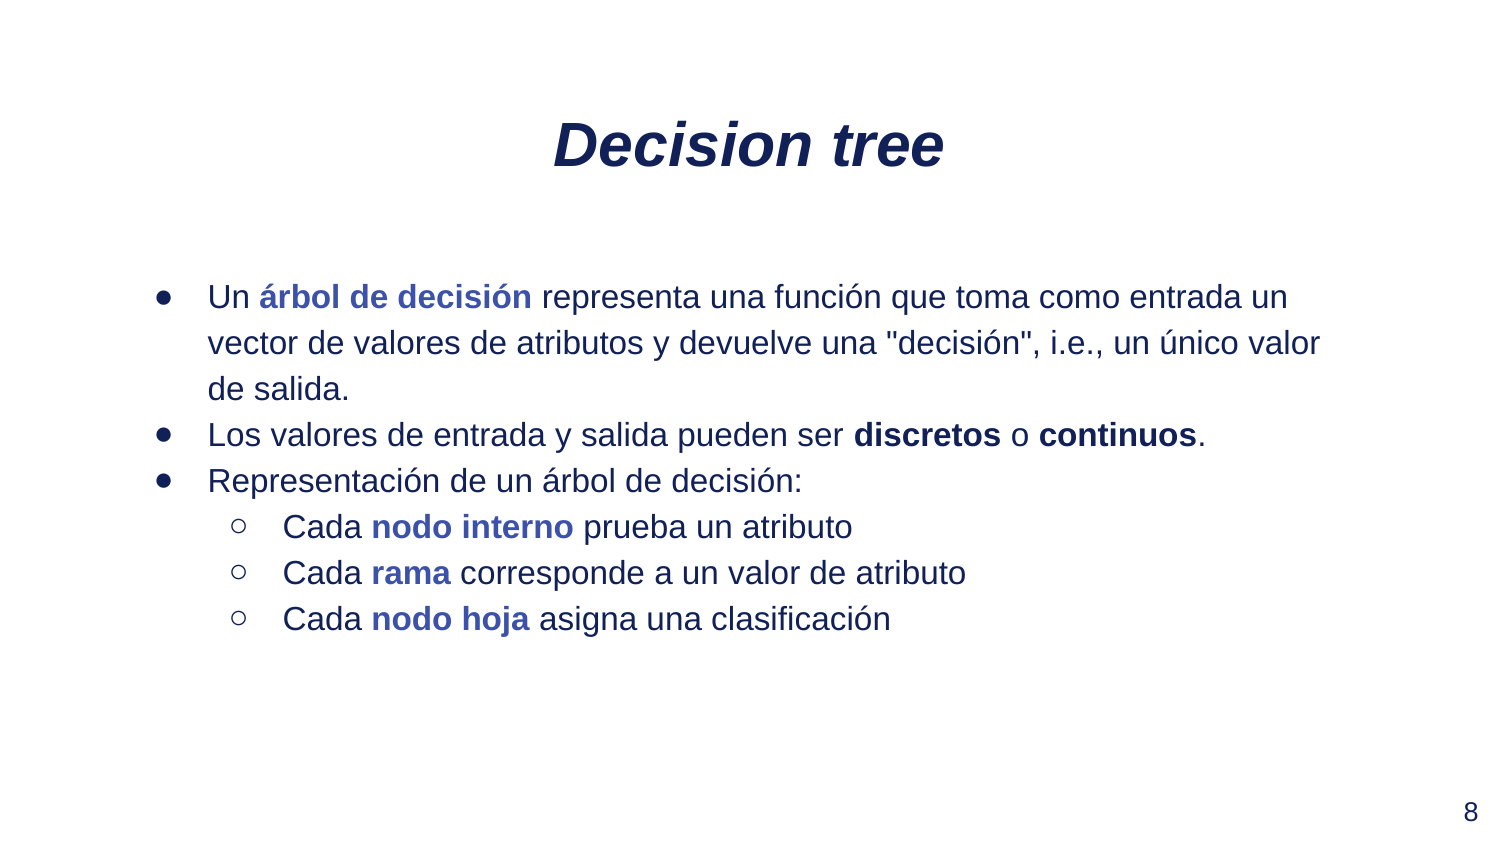

Decision tree
Un árbol de decisión representa una función que toma como entrada un vector de valores de atributos y devuelve una "decisión", i.e., un único valor de salida.
Los valores de entrada y salida pueden ser discretos o continuos.
Representación de un árbol de decisión:
Cada nodo interno prueba un atributo
Cada rama corresponde a un valor de atributo
Cada nodo hoja asigna una clasificación
8